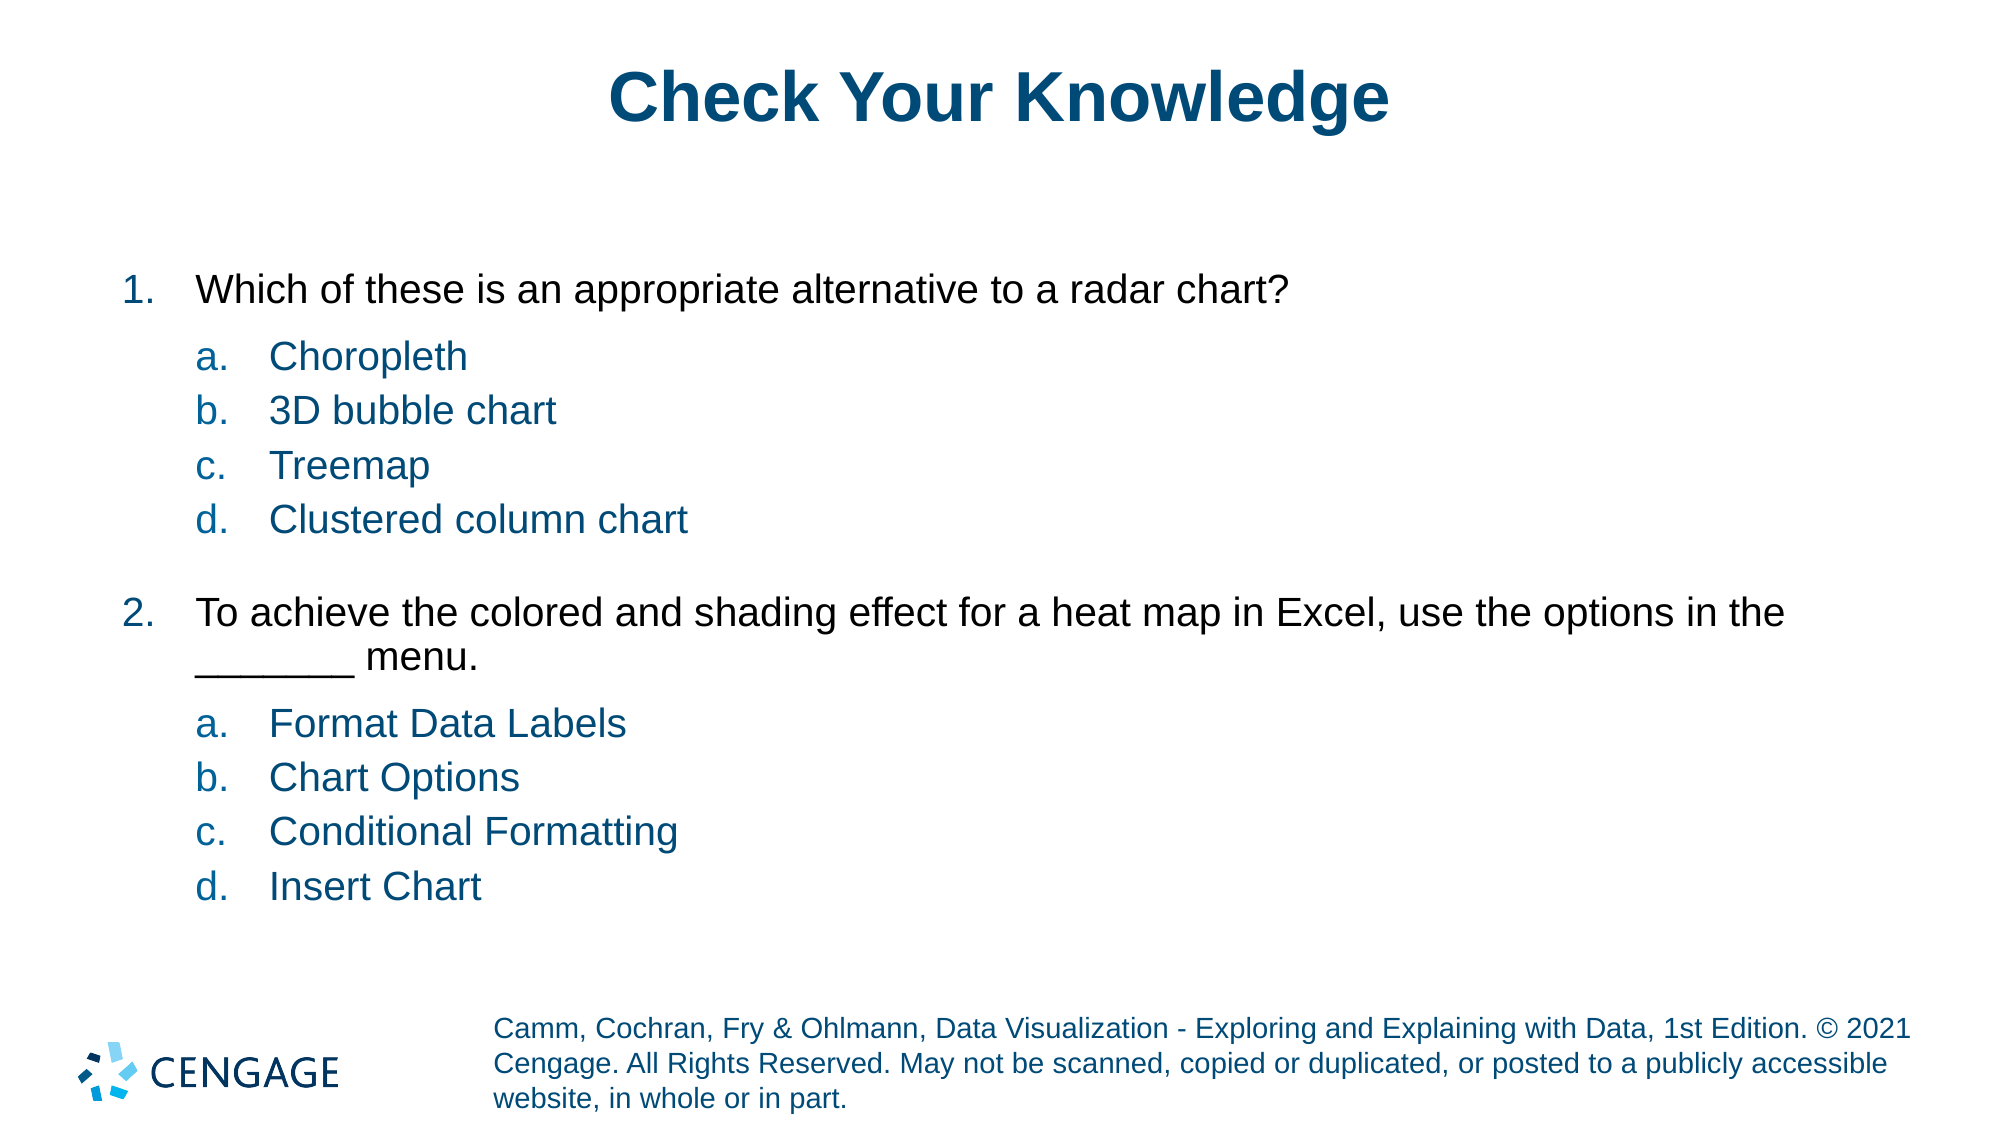

# Check Your Knowledge
Which of these is an appropriate alternative to a radar chart?
Choropleth
3D bubble chart
Treemap
Clustered column chart
To achieve the colored and shading effect for a heat map in Excel, use the options in the _______ menu.
Format Data Labels
Chart Options
Conditional Formatting
Insert Chart